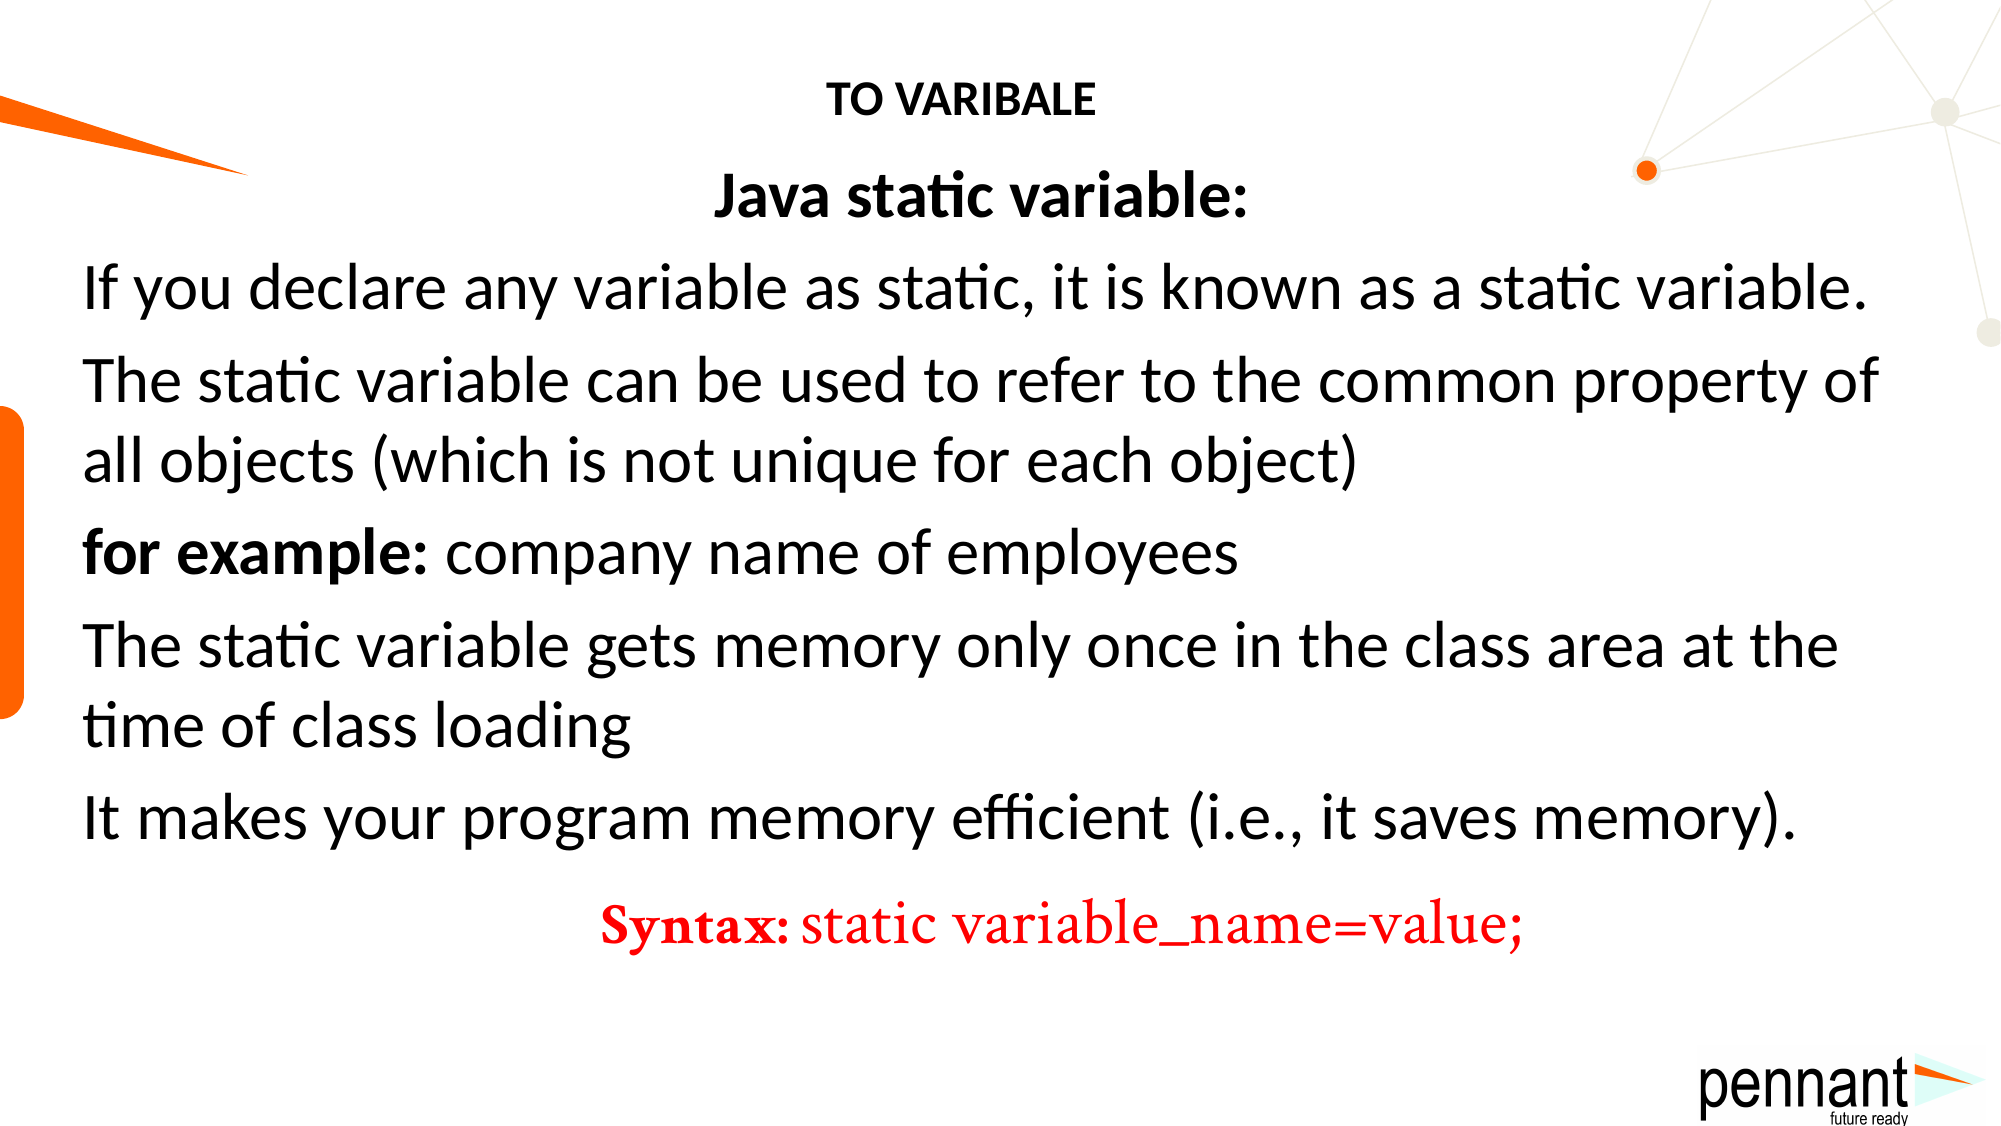

# TO VARIBALE
Java static variable:
If you declare any variable as static, it is known as a static variable.
The static variable can be used to refer to the common property of all objects (which is not unique for each object)
for example: company name of employees
The static variable gets memory only once in the class area at the time of class loading
It makes your program memory efficient (i.e., it saves memory).

Syntax: static variable_name=value;